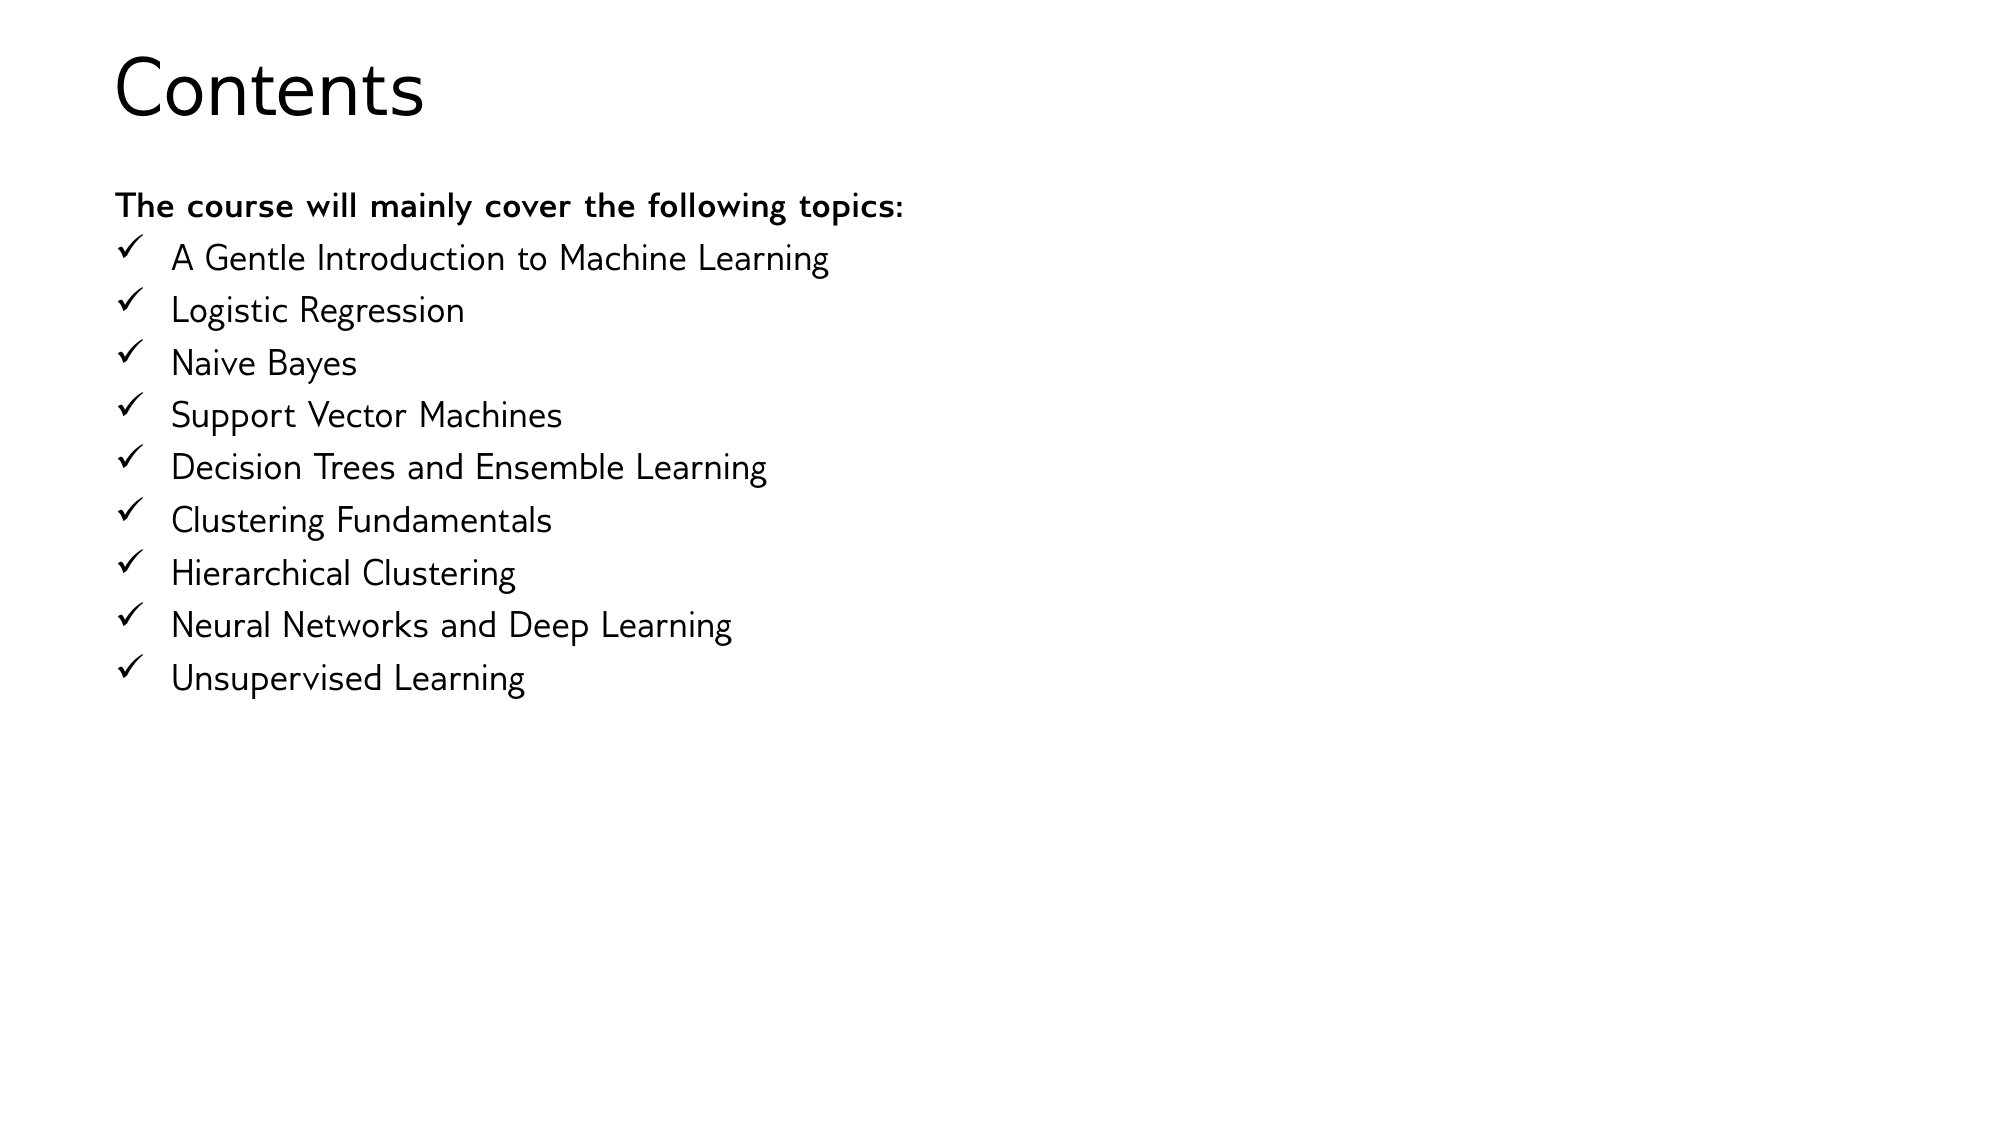

# Contents
The course will mainly cover the following topics:
A Gentle Introduction to Machine Learning
Logistic Regression
Naive Bayes
Support Vector Machines
Decision Trees and Ensemble Learning
Clustering Fundamentals
Hierarchical Clustering
Neural Networks and Deep Learning
Unsupervised Learning